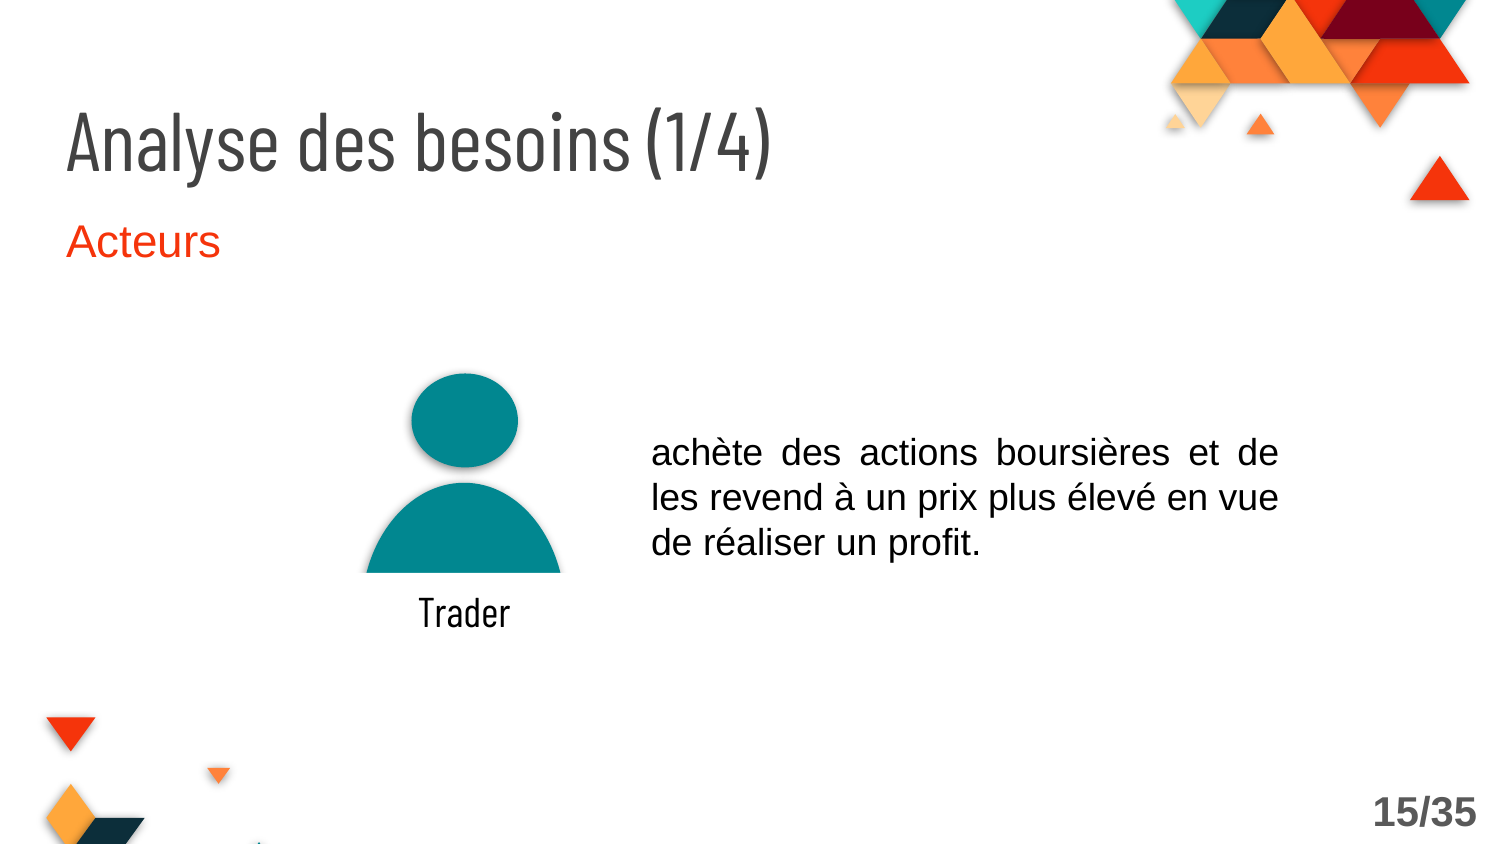

# Analyse des besoins (1/4)

Acteurs

achète des actions boursières et de les revend à un prix plus élevé en vue de réaliser un profit.

Trader

15/35